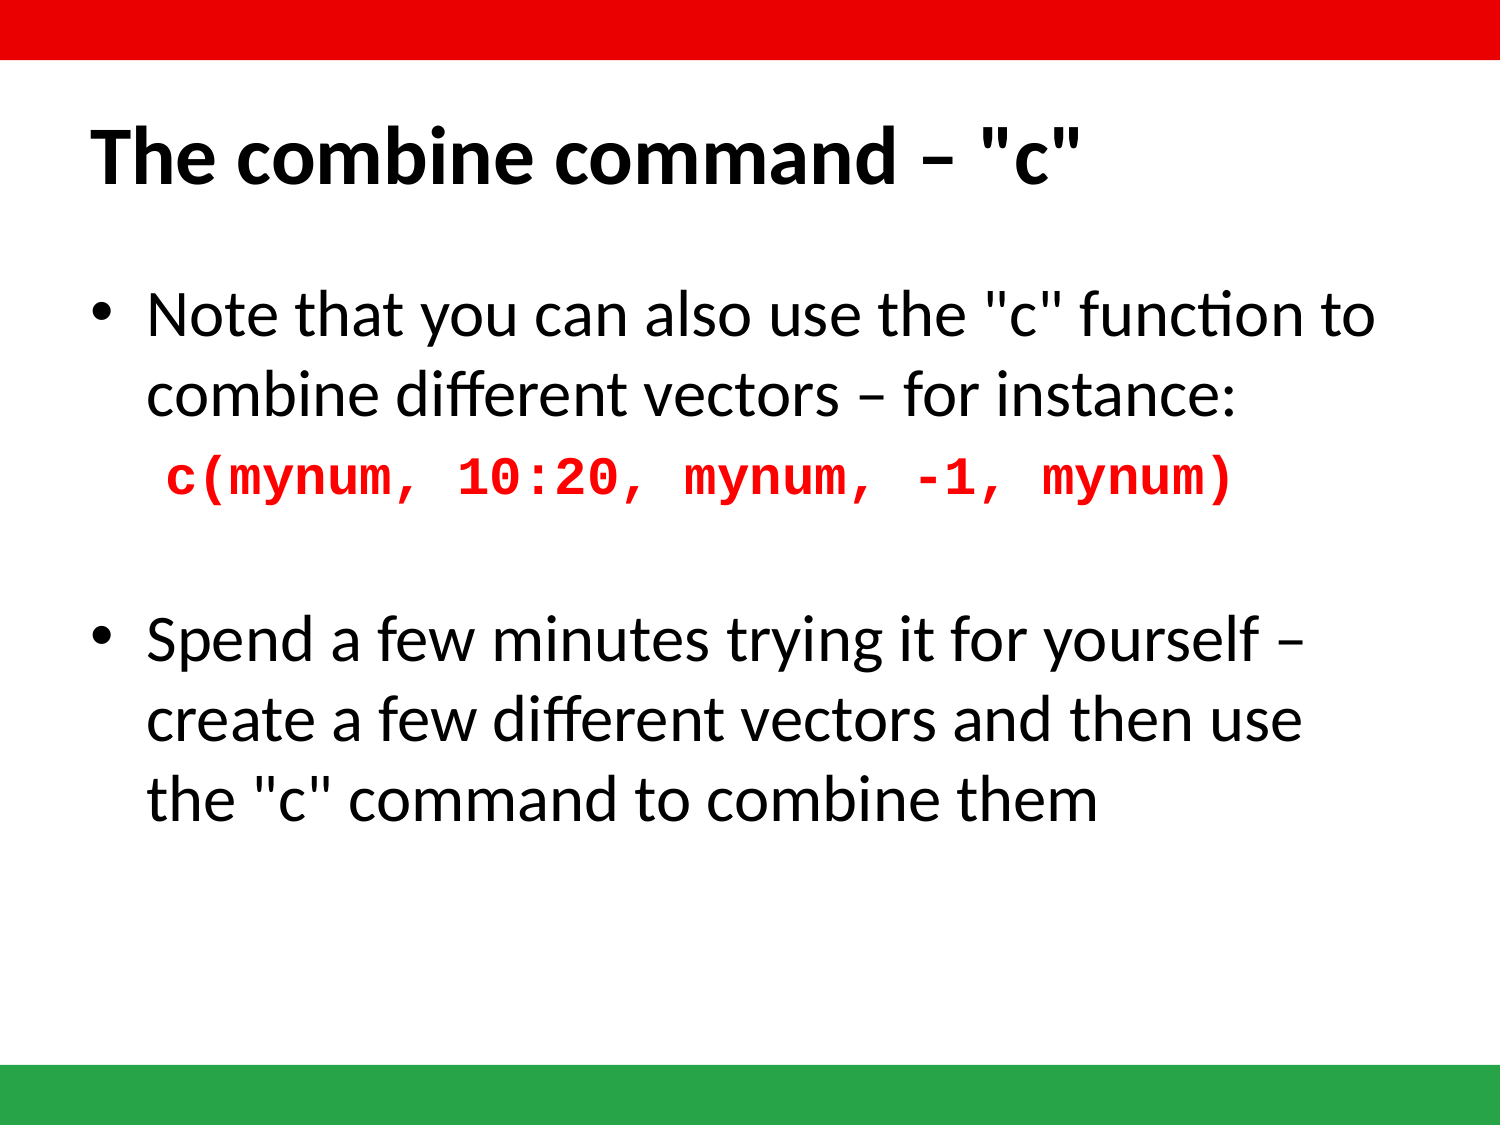

# The combine command – "c"
Note that you can also use the "c" function to combine different vectors – for instance:
c(mynum, 10:20, mynum, -1, mynum)

Spend a few minutes trying it for yourself – create a few different vectors and then use the "c" command to combine them